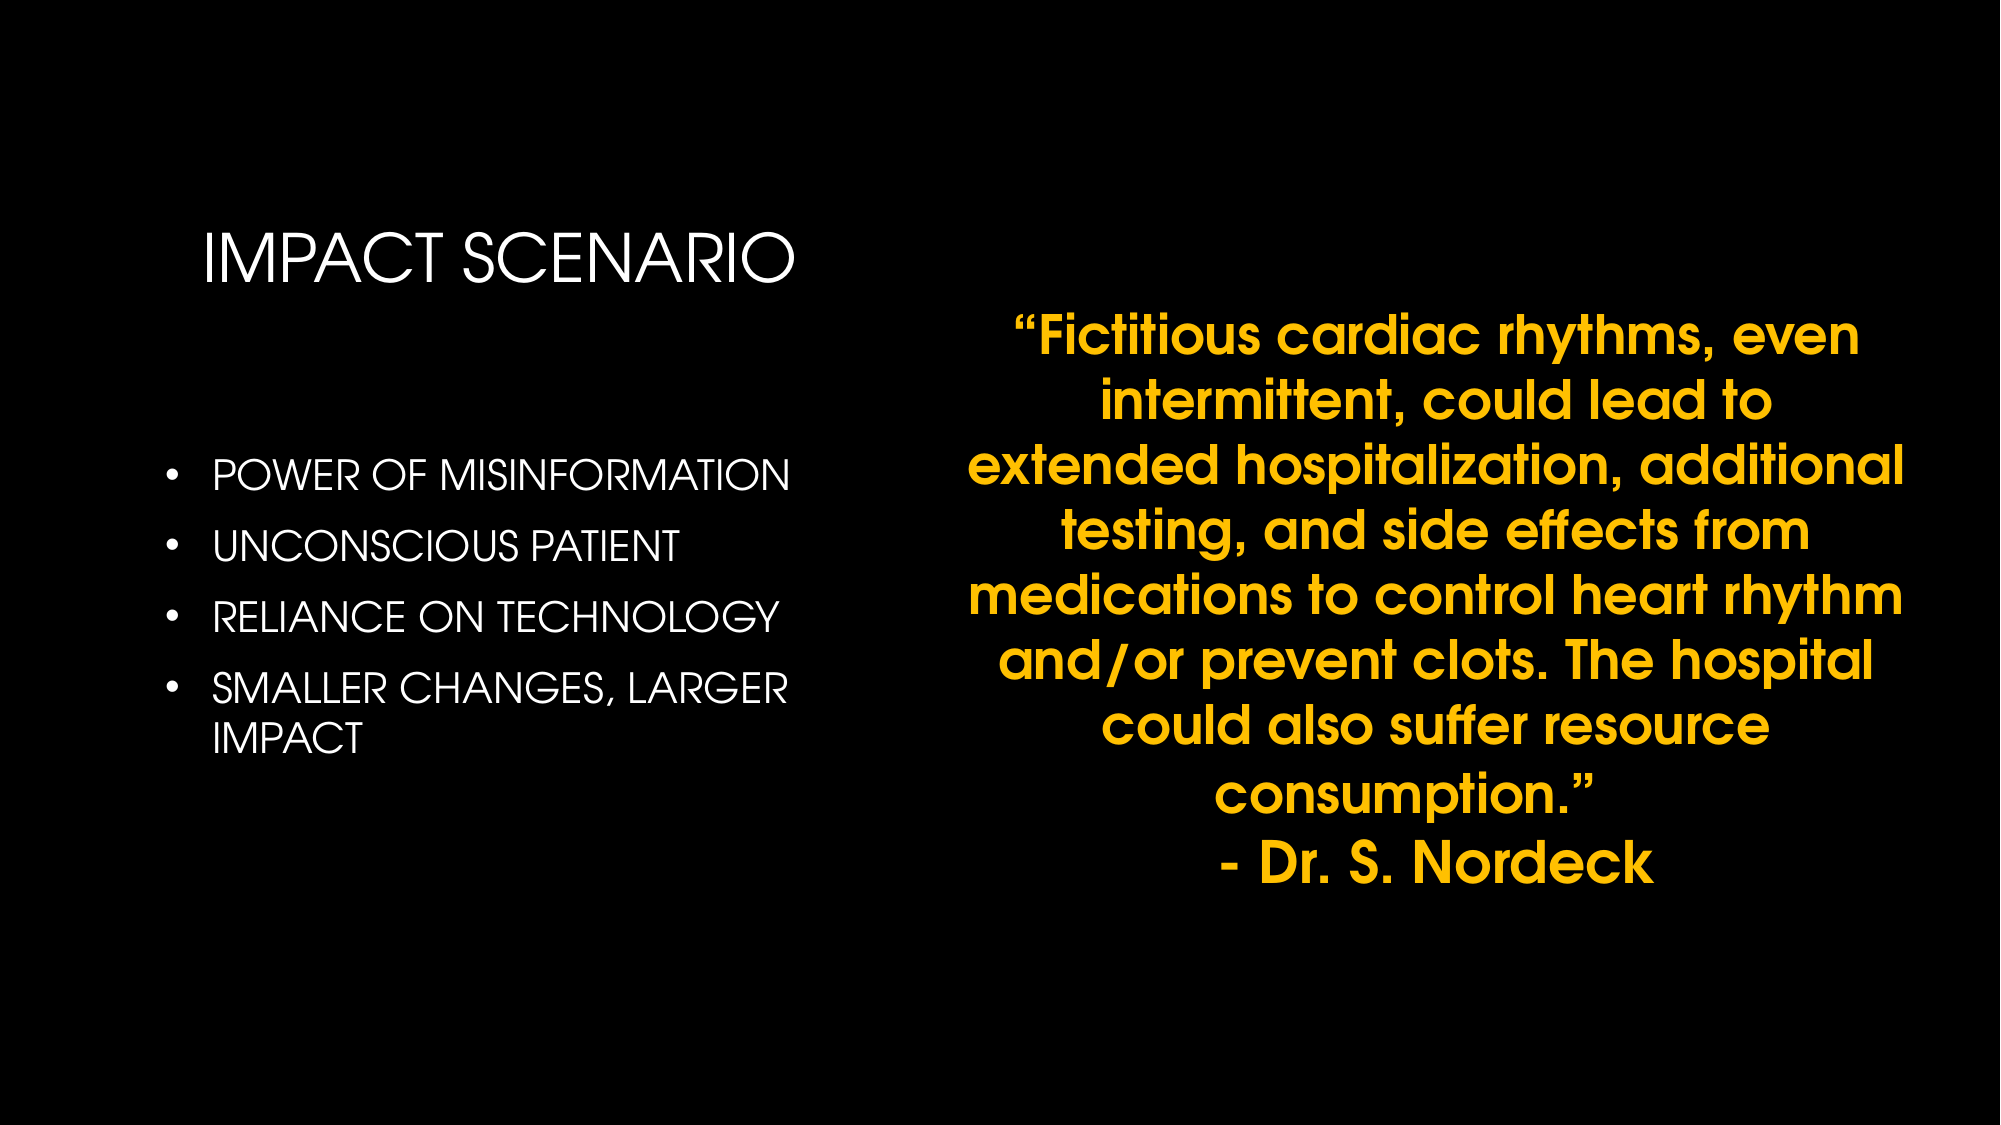

# Impact scenario
“Fictitious cardiac rhythms, even intermittent, could lead to extended hospitalization, additional testing, and side effects from medications to control heart rhythm and/or prevent clots. The hospital could also suffer resource consumption.”
- Dr. S. Nordeck
Power of misinformation
Unconscious patient
Reliance on technology
Smaller changes, larger impact